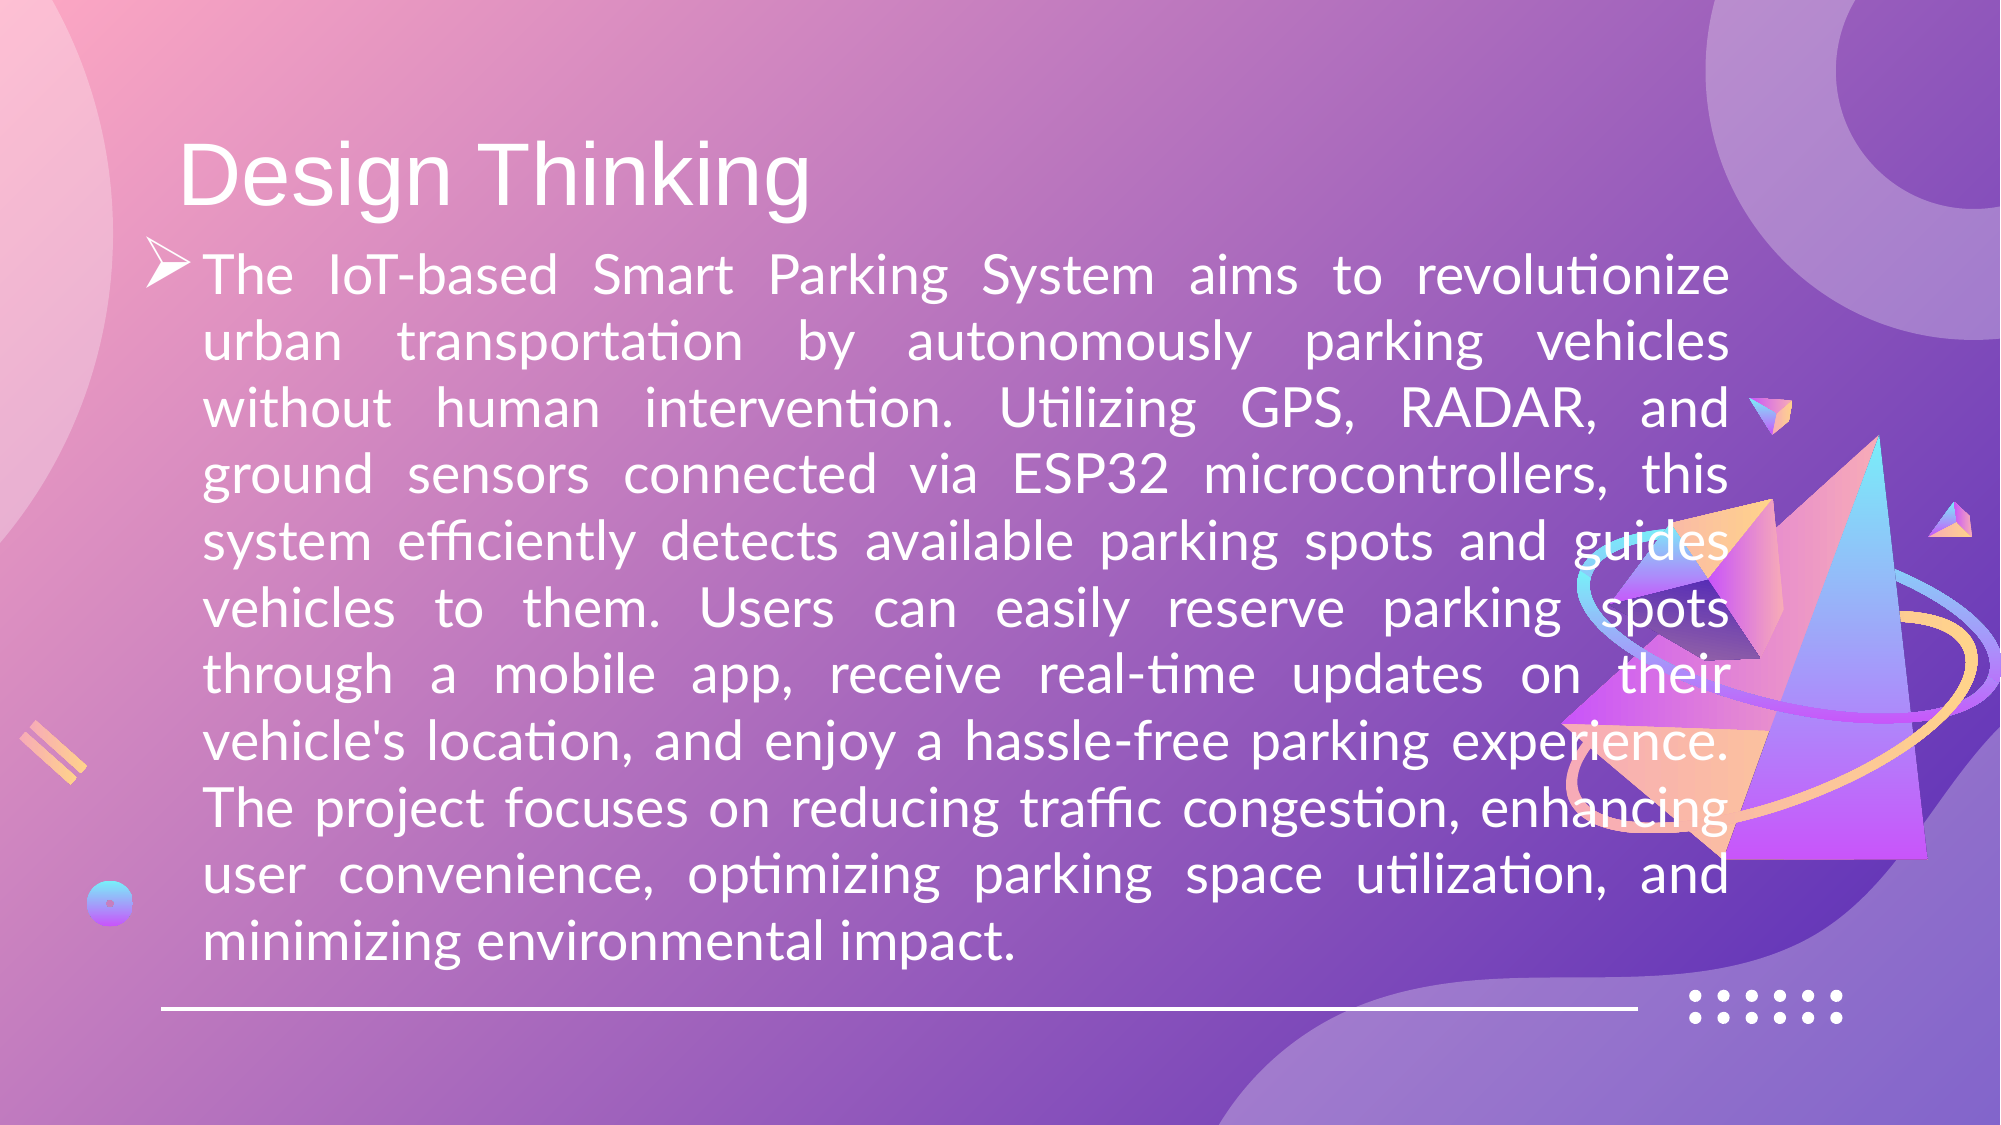

# Design Thinking
The IoT-based Smart Parking System aims to revolutionize urban transportation by autonomously parking vehicles without human intervention. Utilizing GPS, RADAR, and ground sensors connected via ESP32 microcontrollers, this system efficiently detects available parking spots and guides vehicles to them. Users can easily reserve parking spots through a mobile app, receive real-time updates on their vehicle's location, and enjoy a hassle-free parking experience. The project focuses on reducing traffic congestion, enhancing user convenience, optimizing parking space utilization, and minimizing environmental impact.